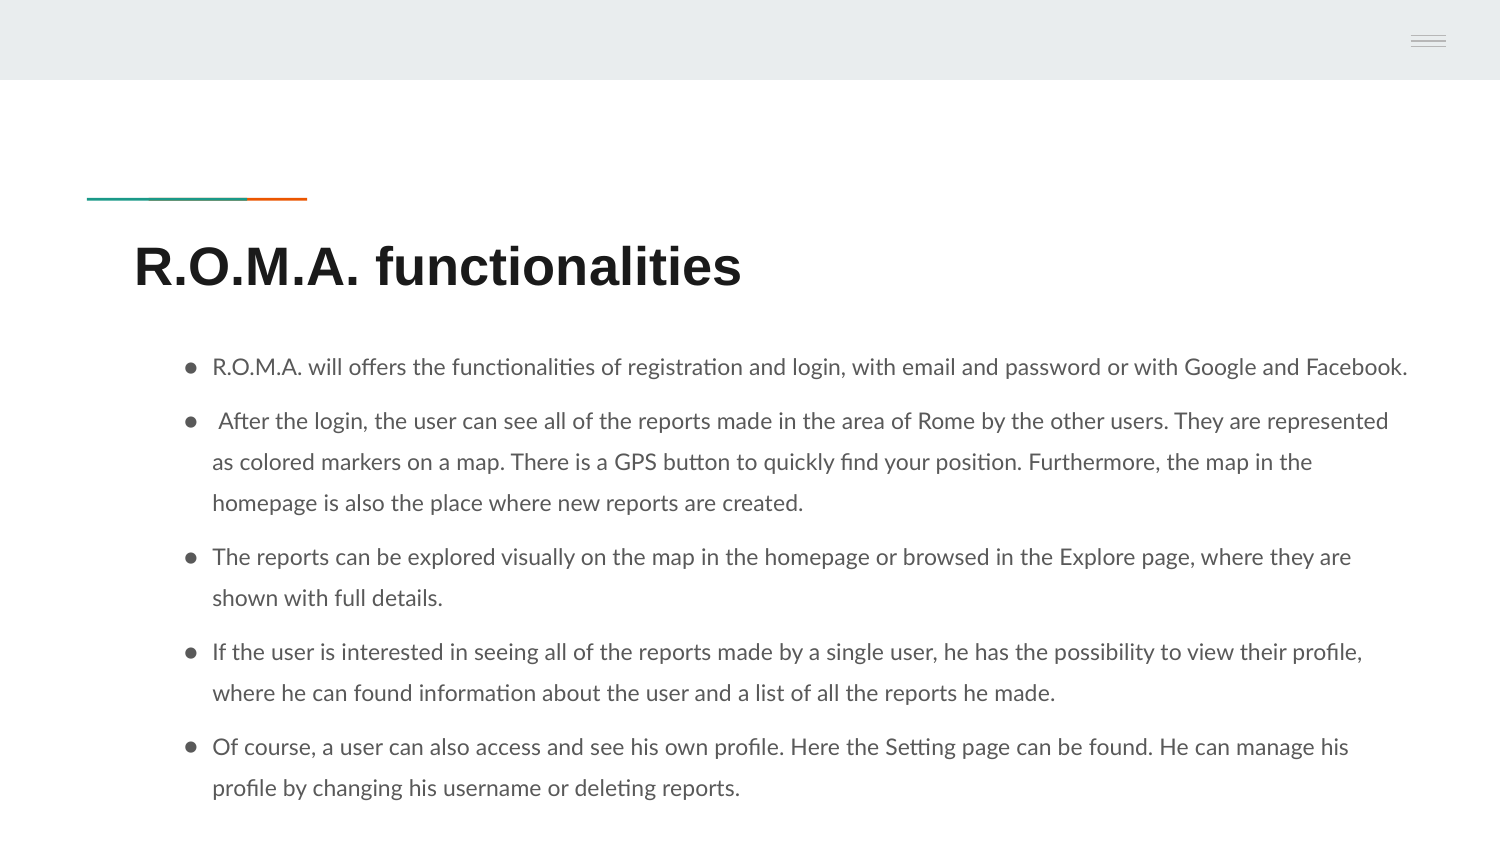

# R.O.M.A. functionalities
R.O.M.A. will offers the functionalities of registration and login, with email and password or with Google and Facebook.
 After the login, the user can see all of the reports made in the area of Rome by the other users. They are represented as colored markers on a map. There is a GPS button to quickly find your position. Furthermore, the map in the homepage is also the place where new reports are created.
The reports can be explored visually on the map in the homepage or browsed in the Explore page, where they are shown with full details.
If the user is interested in seeing all of the reports made by a single user, he has the possibility to view their profile, where he can found information about the user and a list of all the reports he made.
Of course, a user can also access and see his own profile. Here the Setting page can be found. He can manage his profile by changing his username or deleting reports.